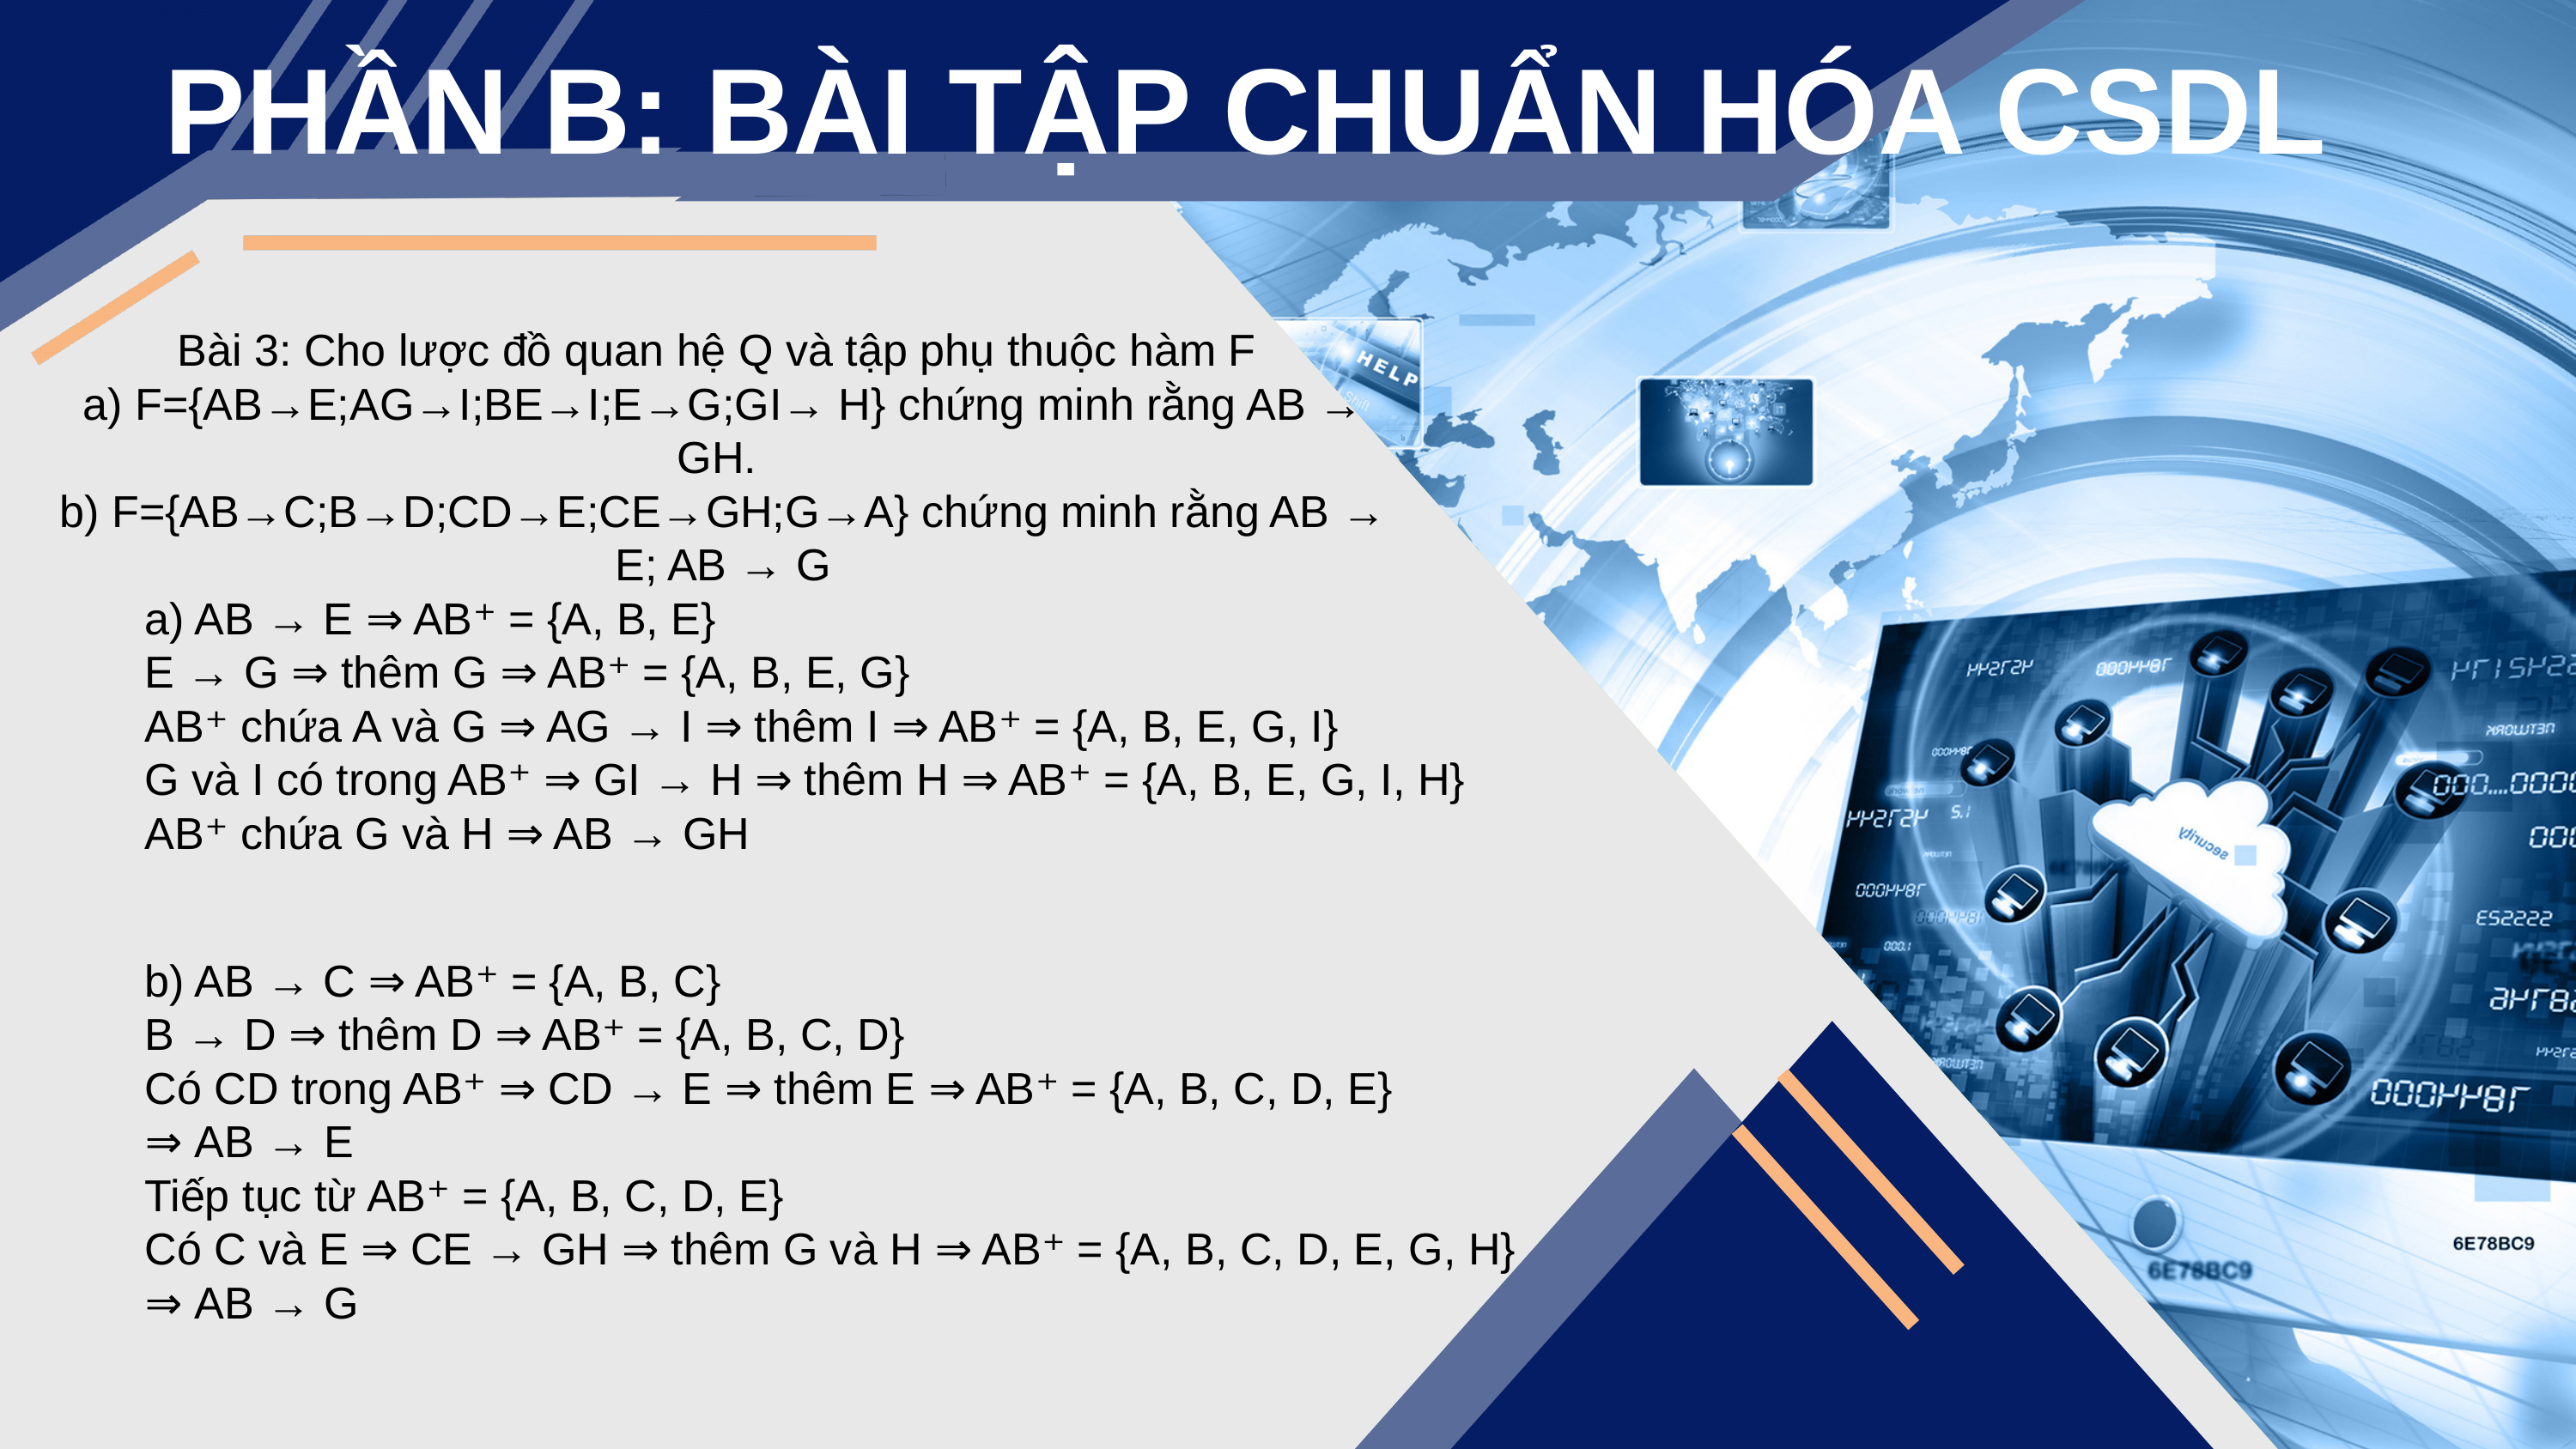

PHẦN B: BÀI TẬP CHUẨN HÓA CSDL
Bài 3: Cho lược đồ quan hệ Q và tập phụ thuộc hàm F
a) F={AB→E;AG→I;BE→I;E→G;GI→ H} chứng minh rằng AB → GH.
b) F={AB→C;B→D;CD→E;CE→GH;G→A} chứng minh rằng AB → E; AB → G
a) AB → E ⇒ AB⁺ = {A, B, E}
E → G ⇒ thêm G ⇒ AB⁺ = {A, B, E, G}
AB⁺ chứa A và G ⇒ AG → I ⇒ thêm I ⇒ AB⁺ = {A, B, E, G, I}
G và I có trong AB⁺ ⇒ GI → H ⇒ thêm H ⇒ AB⁺ = {A, B, E, G, I, H}
AB⁺ chứa G và H ⇒ AB → GH
b) AB → C ⇒ AB⁺ = {A, B, C}
B → D ⇒ thêm D ⇒ AB⁺ = {A, B, C, D}
Có CD trong AB⁺ ⇒ CD → E ⇒ thêm E ⇒ AB⁺ = {A, B, C, D, E}
⇒ AB → E
Tiếp tục từ AB⁺ = {A, B, C, D, E}
Có C và E ⇒ CE → GH ⇒ thêm G và H ⇒ AB⁺ = {A, B, C, D, E, G, H}
⇒ AB → G